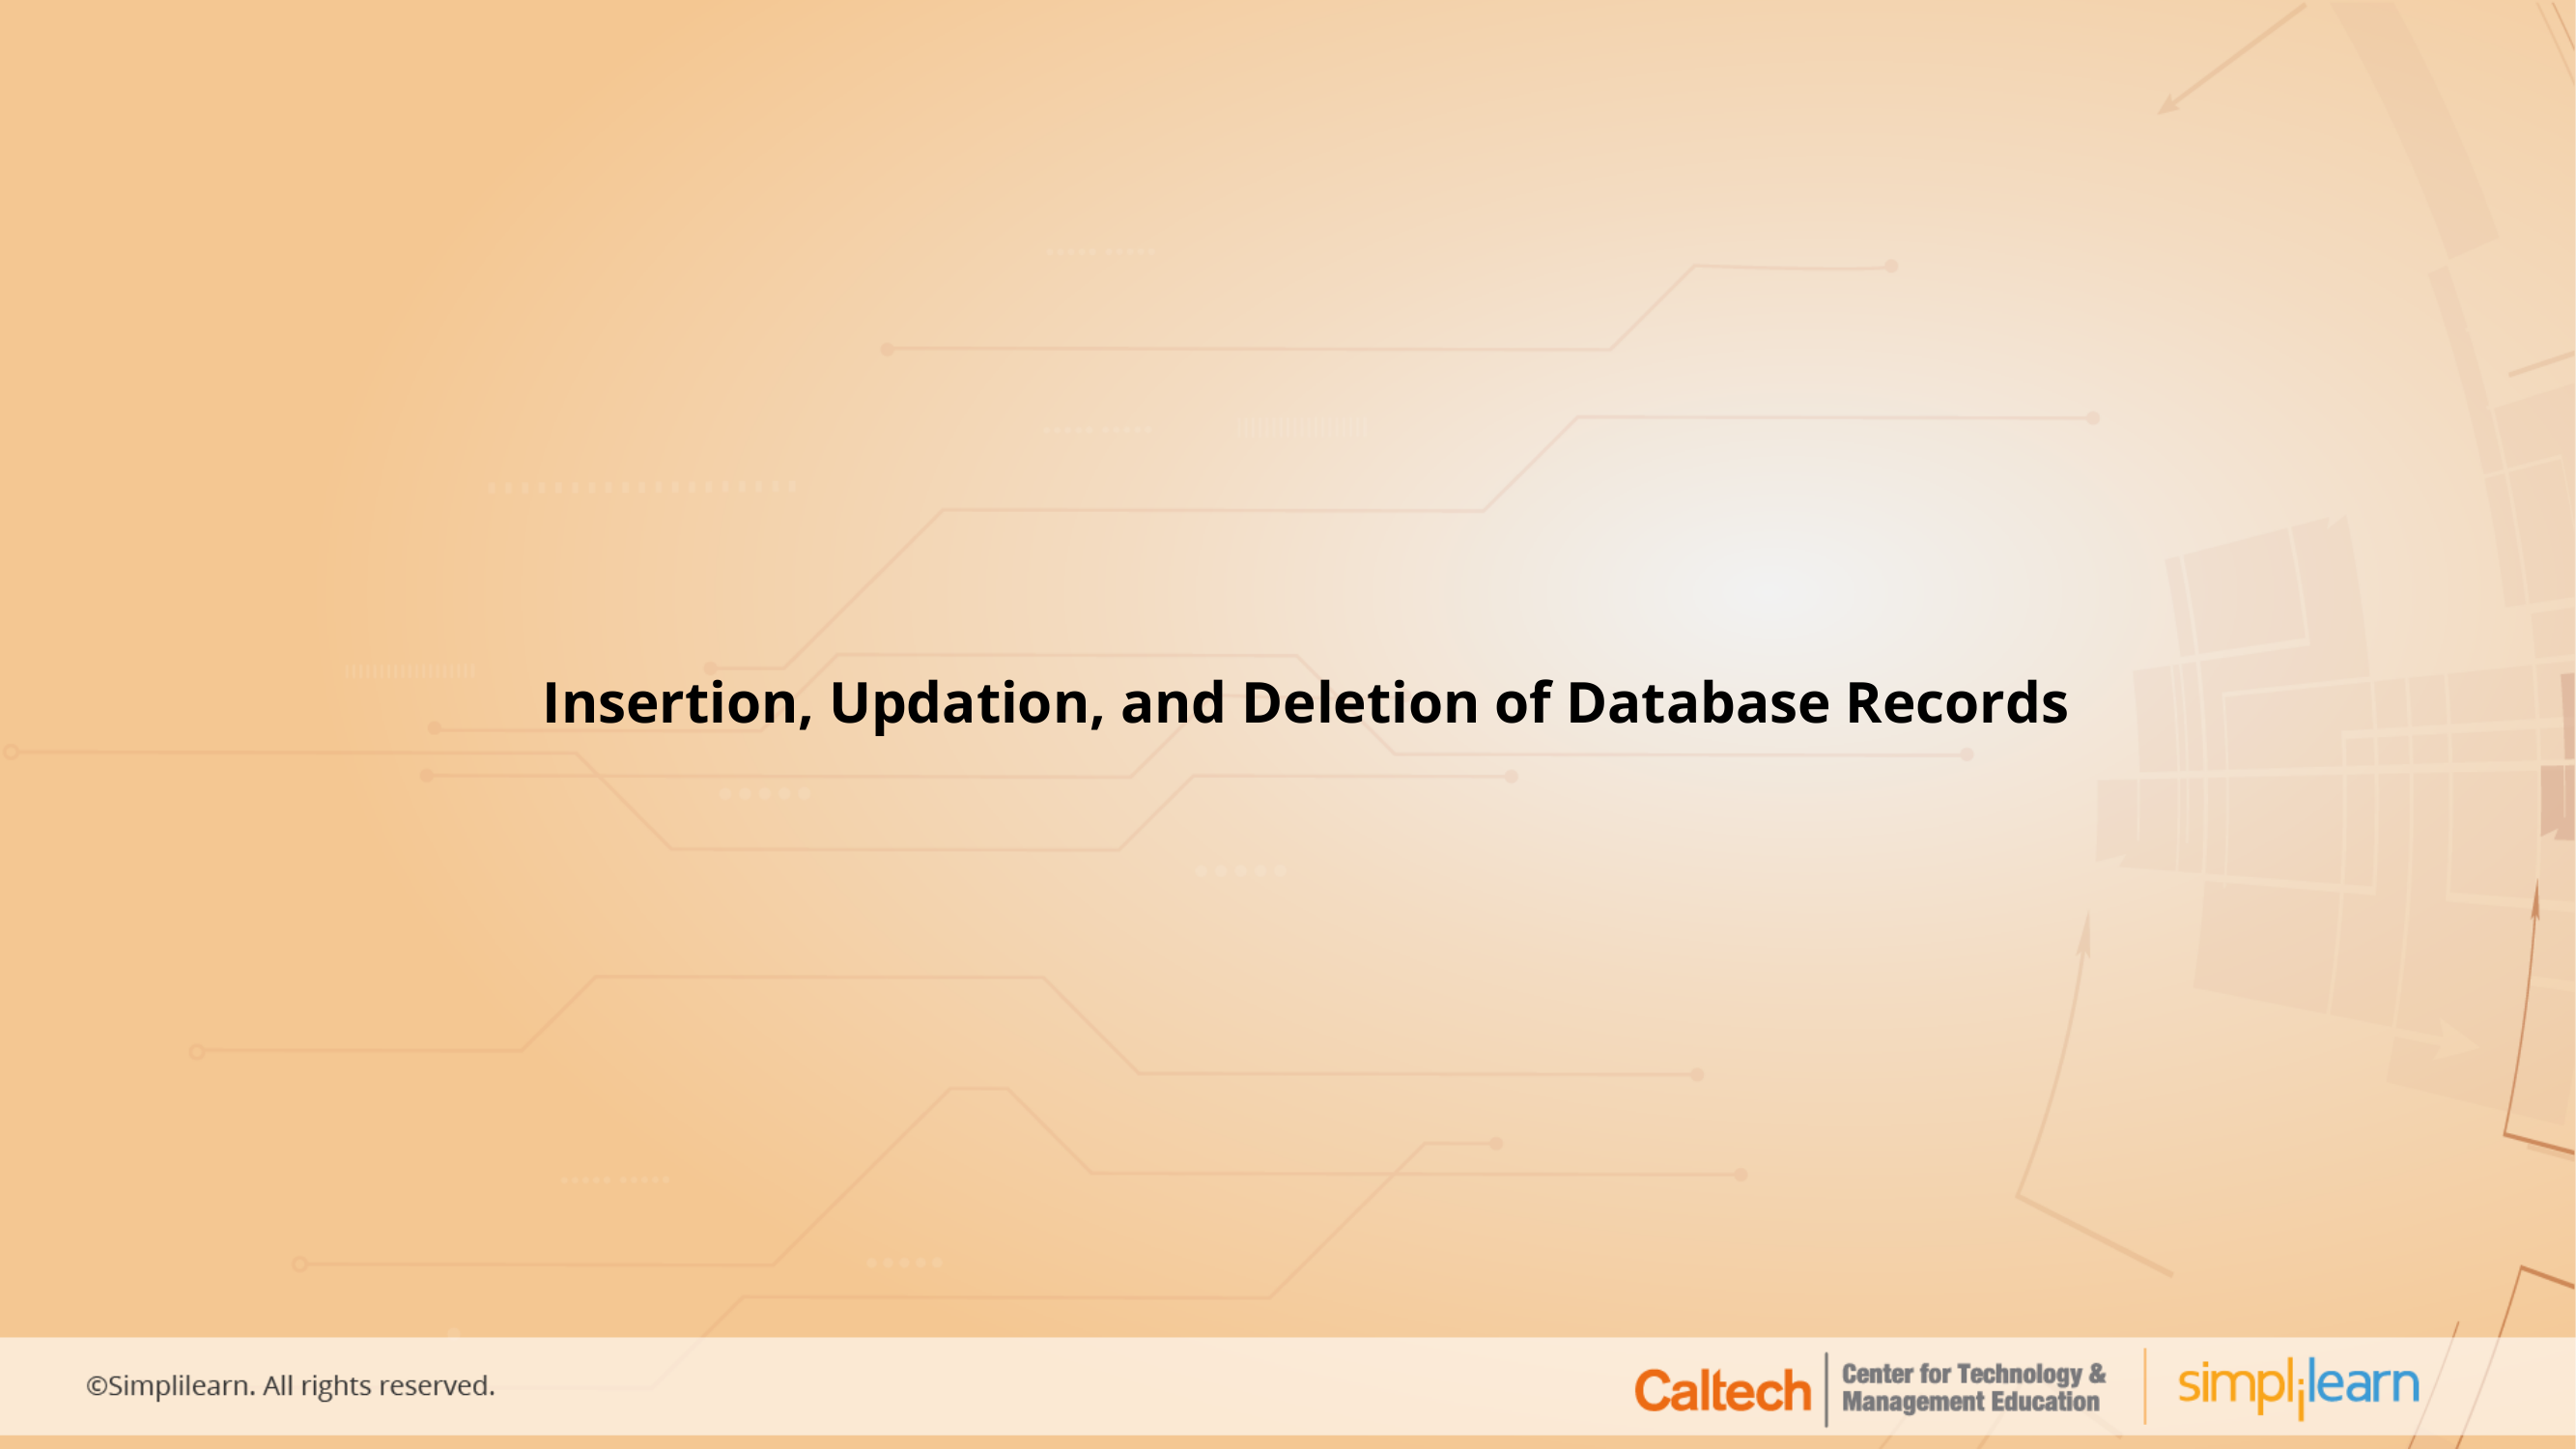

Insertion, Updation, and Deletion of Database Records